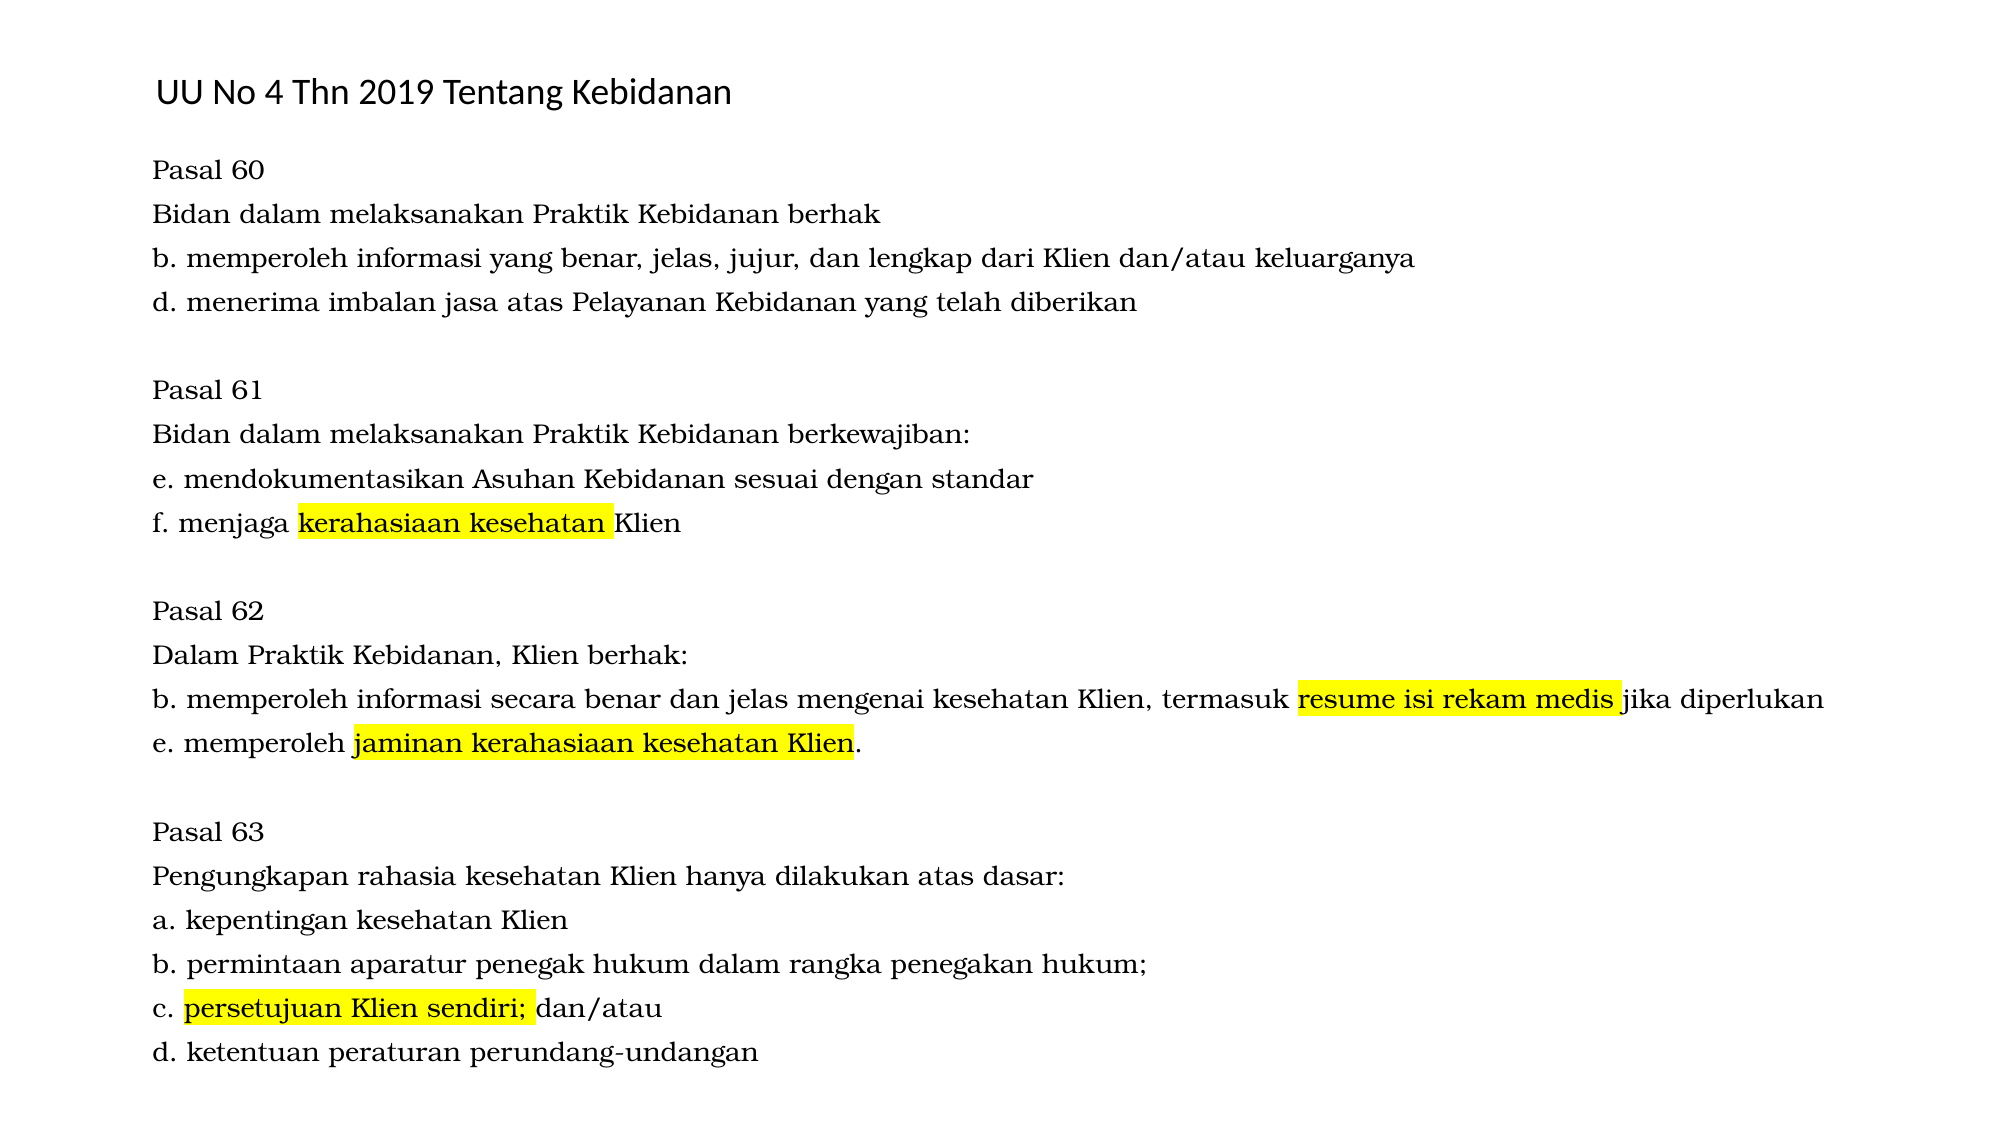

UU No 4 Thn 2019 Tentang Kebidanan
Pasal 60
Bidan dalam melaksanakan Praktik Kebidanan berhak
b. memperoleh informasi yang benar, jelas, jujur, dan lengkap dari Klien dan/atau keluarganya
d. menerima imbalan jasa atas Pelayanan Kebidanan yang telah diberikan

Pasal 61
Bidan dalam melaksanakan Praktik Kebidanan berkewajiban:
e. mendokumentasikan Asuhan Kebidanan sesuai dengan standar
f. menjaga kerahasiaan kesehatan Klien

Pasal 62
Dalam Praktik Kebidanan, Klien berhak:
b. memperoleh informasi secara benar dan jelas mengenai kesehatan Klien, termasuk resume isi rekam medis jika diperlukan
e. memperoleh jaminan kerahasiaan kesehatan Klien.

Pasal 63
Pengungkapan rahasia kesehatan Klien hanya dilakukan atas dasar:
a. kepentingan kesehatan Klien
b. permintaan aparatur penegak hukum dalam rangka penegakan hukum;
c. persetujuan Klien sendiri; dan/atau
d. ketentuan peraturan perundang-undangan